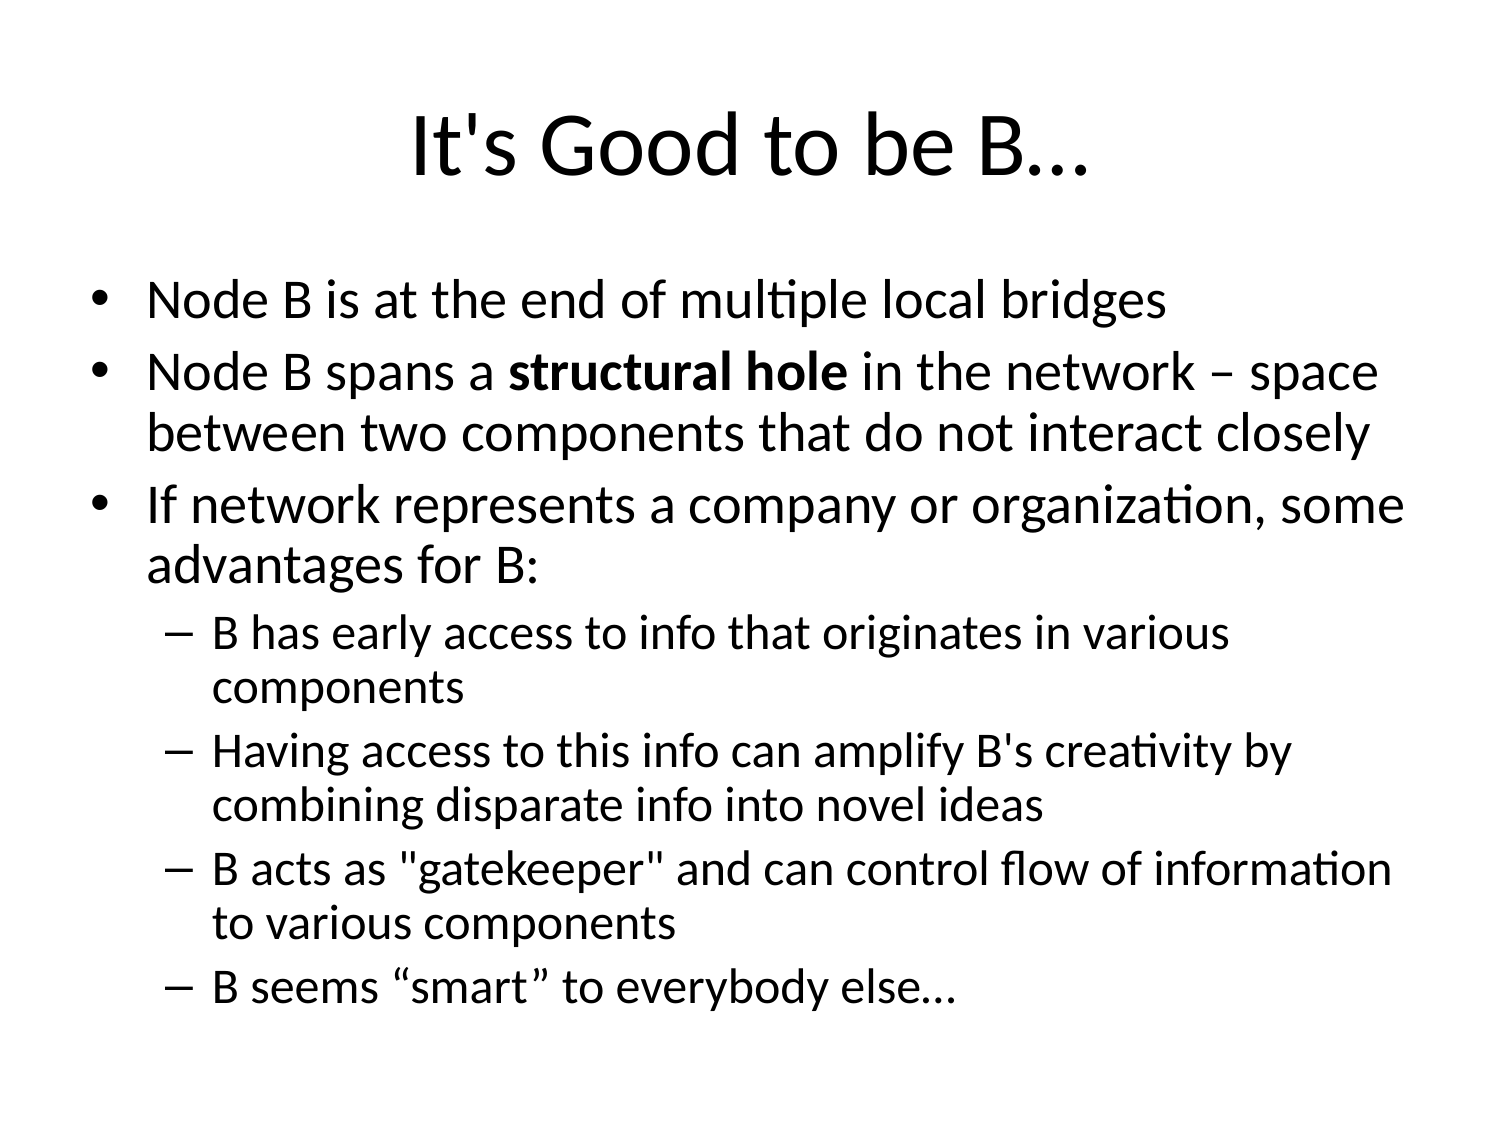

# It's Good to be B…
Node B is at the end of multiple local bridges
Node B spans a structural hole in the network – space between two components that do not interact closely
If network represents a company or organization, some advantages for B:
B has early access to info that originates in various components
Having access to this info can amplify B's creativity by combining disparate info into novel ideas
B acts as "gatekeeper" and can control flow of information to various components
B seems “smart” to everybody else…